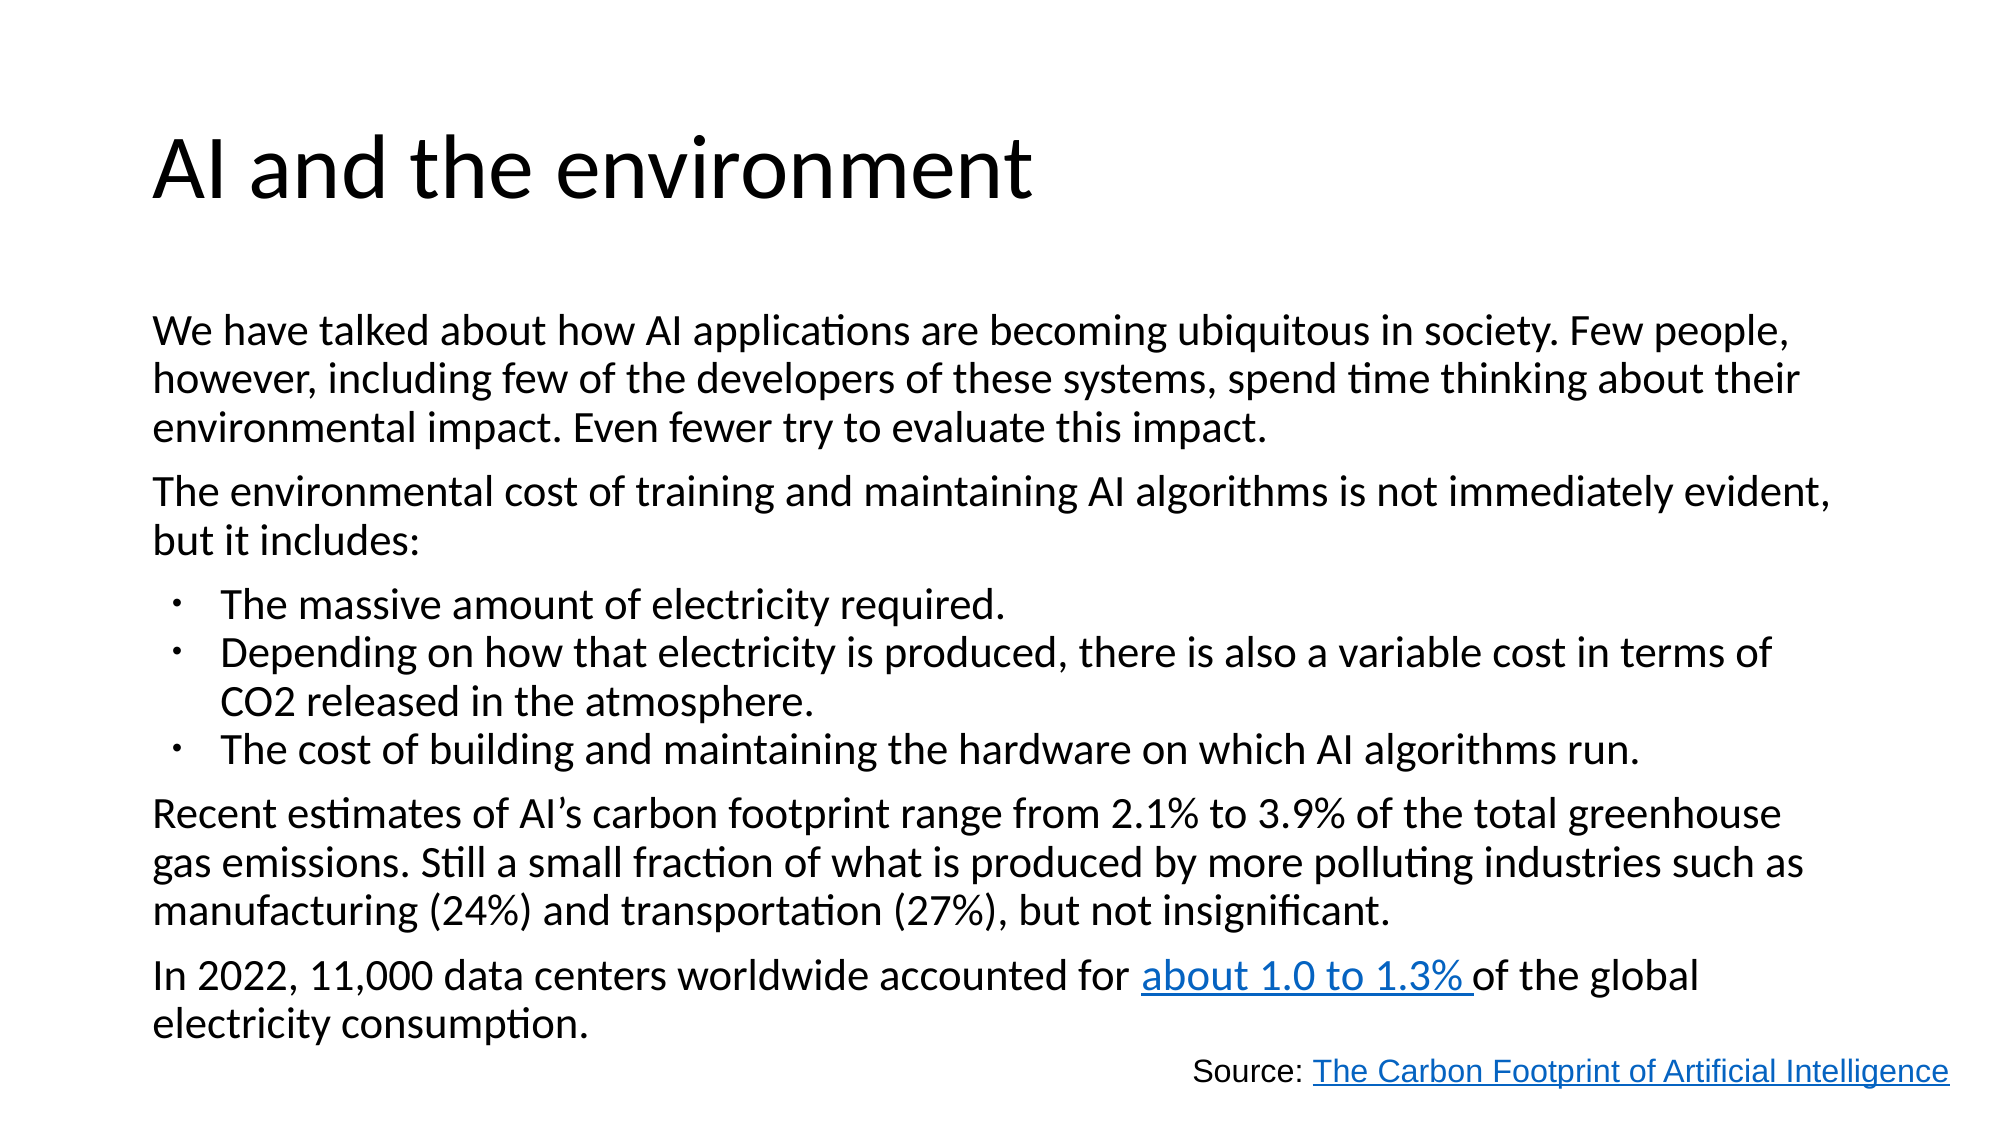

# AI and the environment
We have talked about how AI applications are becoming ubiquitous in society. Few people, however, including few of the developers of these systems, spend time thinking about their environmental impact. Even fewer try to evaluate this impact.
The environmental cost of training and maintaining AI algorithms is not immediately evident, but it includes:
The massive amount of electricity required.
Depending on how that electricity is produced, there is also a variable cost in terms of CO2 released in the atmosphere.
The cost of building and maintaining the hardware on which AI algorithms run.
Recent estimates of AI’s carbon footprint range from 2.1% to 3.9% of the total greenhouse gas emissions. Still a small fraction of what is produced by more polluting industries such as manufacturing (24%) and transportation (27%), but not insignificant.
In 2022, 11,000 data centers worldwide accounted for about 1.0 to 1.3% of the global electricity consumption.
Source: The Carbon Footprint of Artificial Intelligence